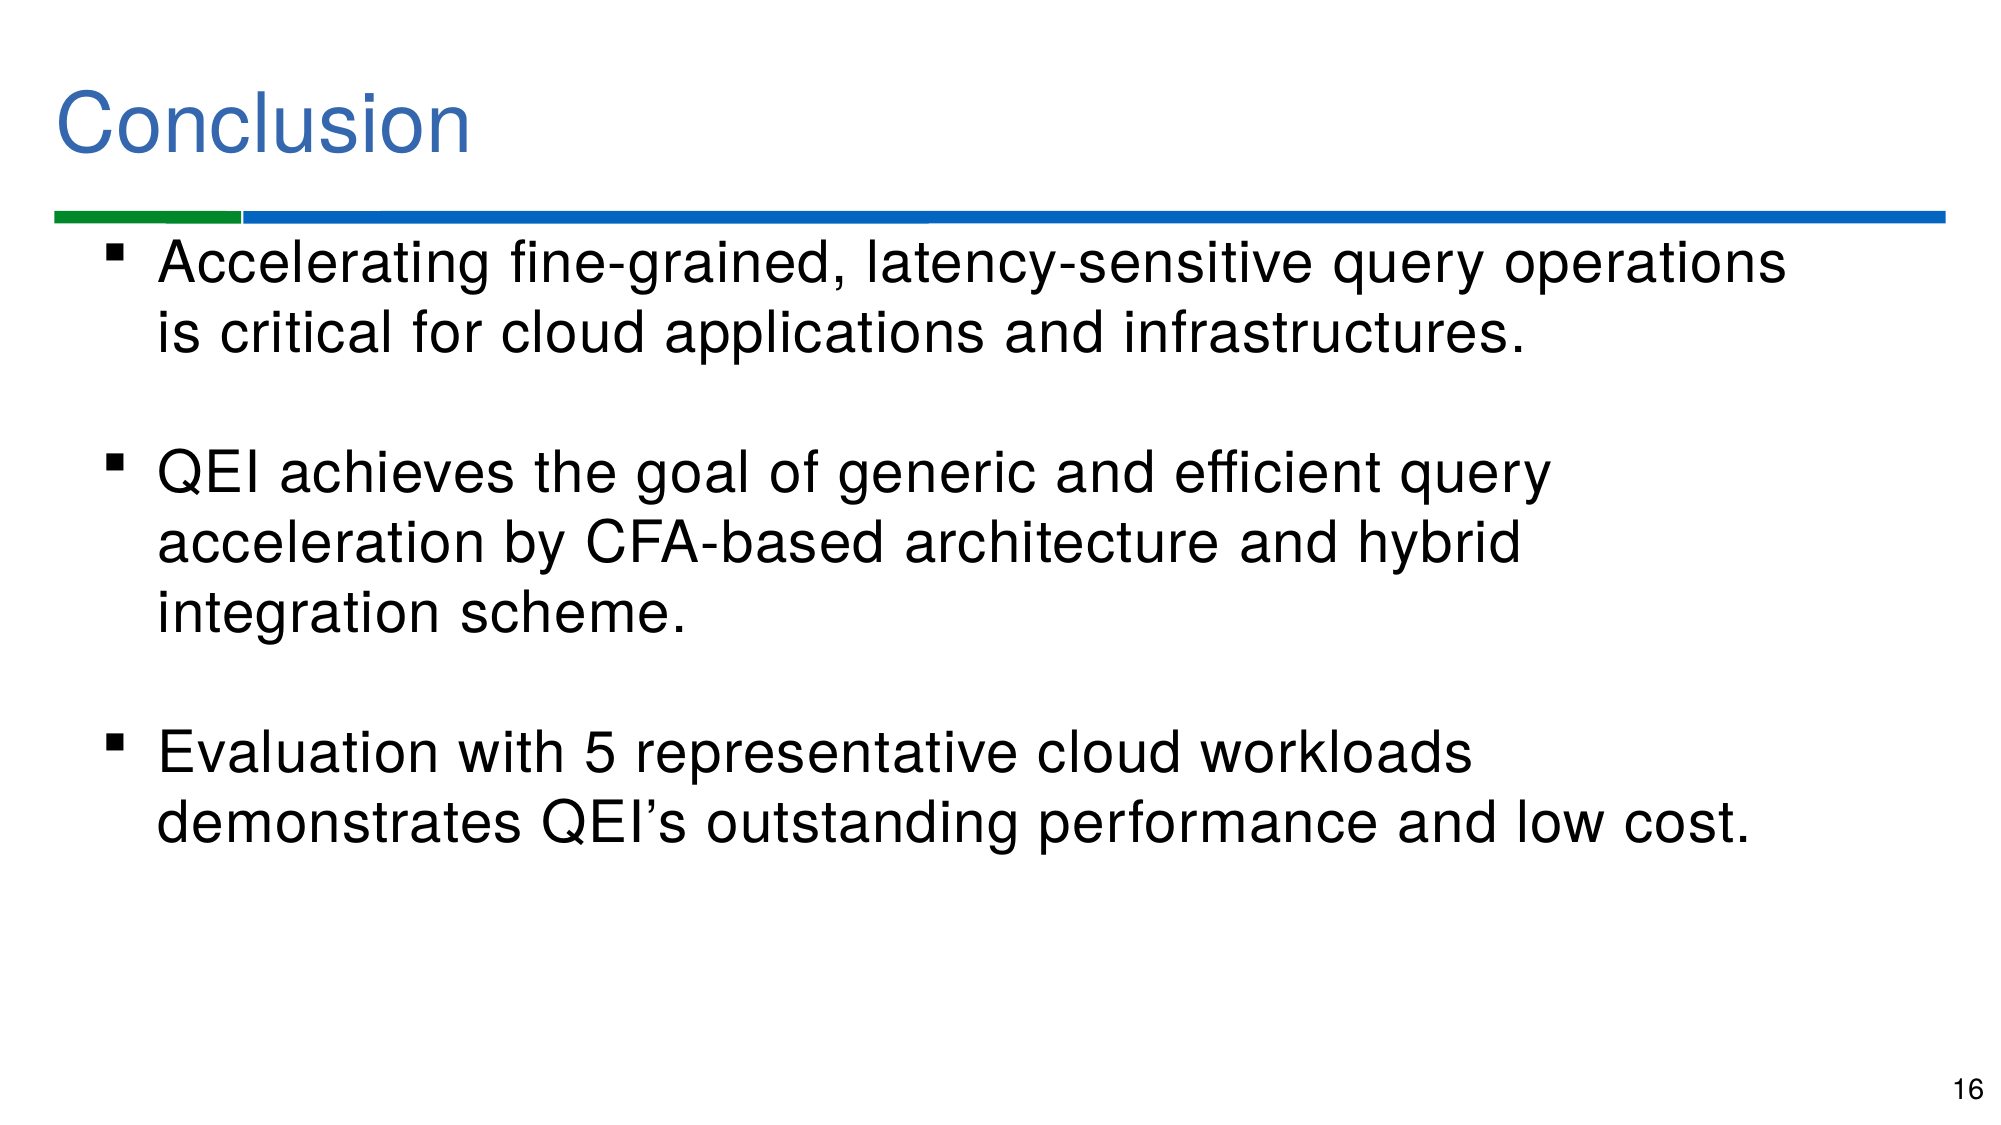

Conclusion
Accelerating fine-grained, latency-sensitive query operations is critical for cloud applications and infrastructures.

QEI achieves the goal of generic and efficient query acceleration by CFA-based architecture and hybrid integration scheme.

Evaluation with 5 representative cloud workloads demonstrates QEI’s outstanding performance and low cost.

16